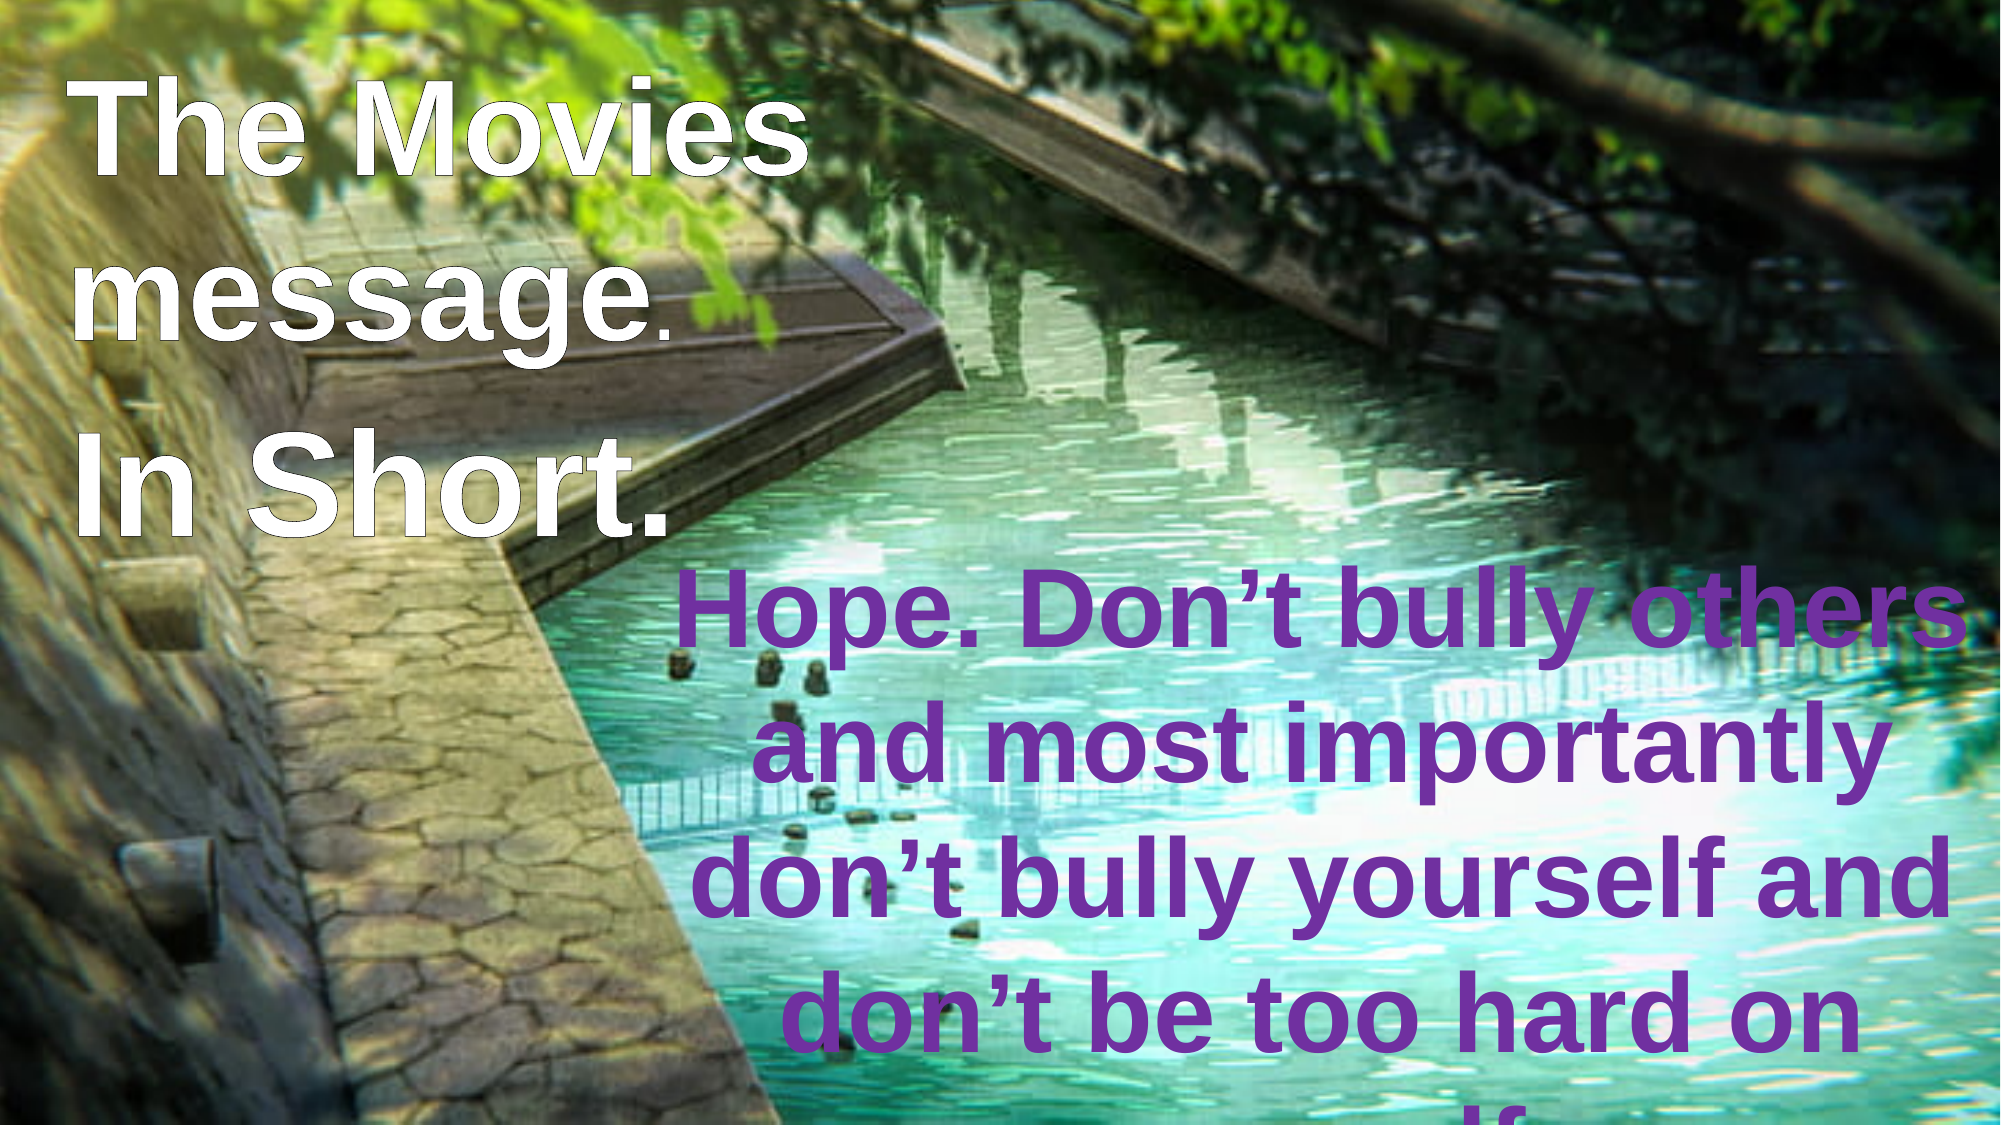

The Movies message.
In Short.
Hope. Don’t bully others and most importantly don’t bully yourself and don’t be too hard on yourself.